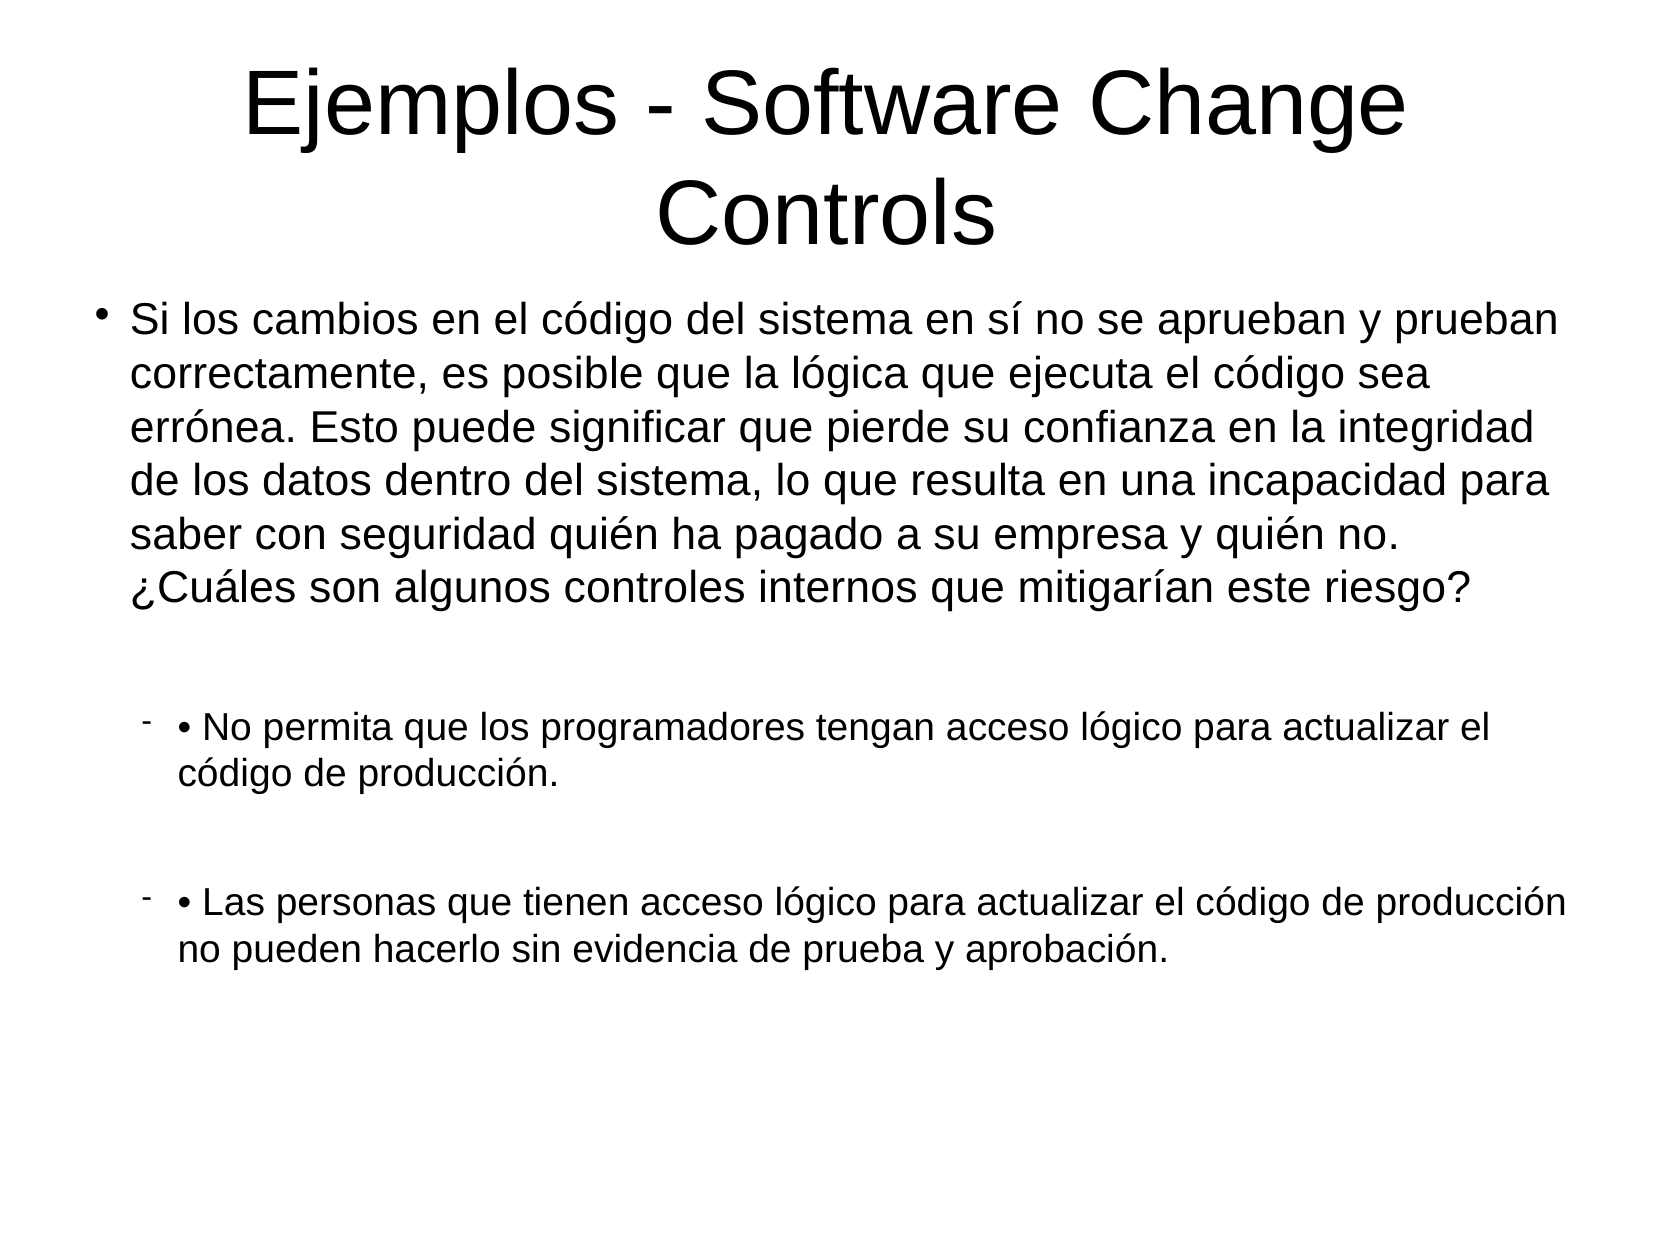

Ejemplos - Software Change Controls
Si los cambios en el código del sistema en sí no se aprueban y prueban correctamente, es posible que la lógica que ejecuta el código sea errónea. Esto puede significar que pierde su confianza en la integridad de los datos dentro del sistema, lo que resulta en una incapacidad para saber con seguridad quién ha pagado a su empresa y quién no. ¿Cuáles son algunos controles internos que mitigarían este riesgo?

• No permita que los programadores tengan acceso lógico para actualizar el código de producción.

• Las personas que tienen acceso lógico para actualizar el código de producción no pueden hacerlo sin evidencia de prueba y aprobación.